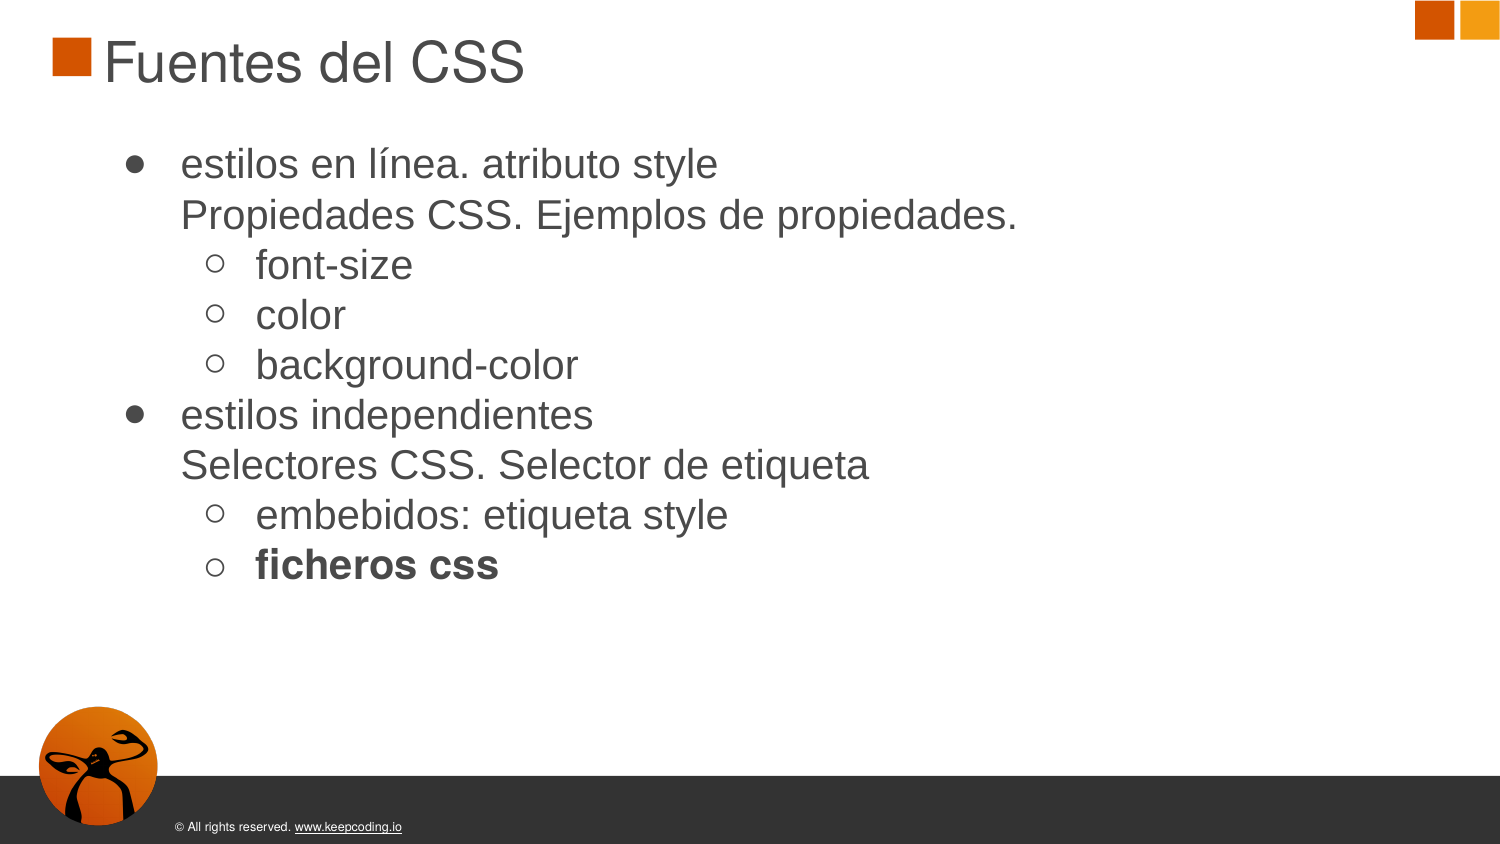

# Fuentes del CSS
estilos en línea. atributo style
Propiedades CSS. Ejemplos de propiedades.
font-size
color
background-color
estilos independientes
Selectores CSS. Selector de etiqueta
embebidos: etiqueta style
ficheros css